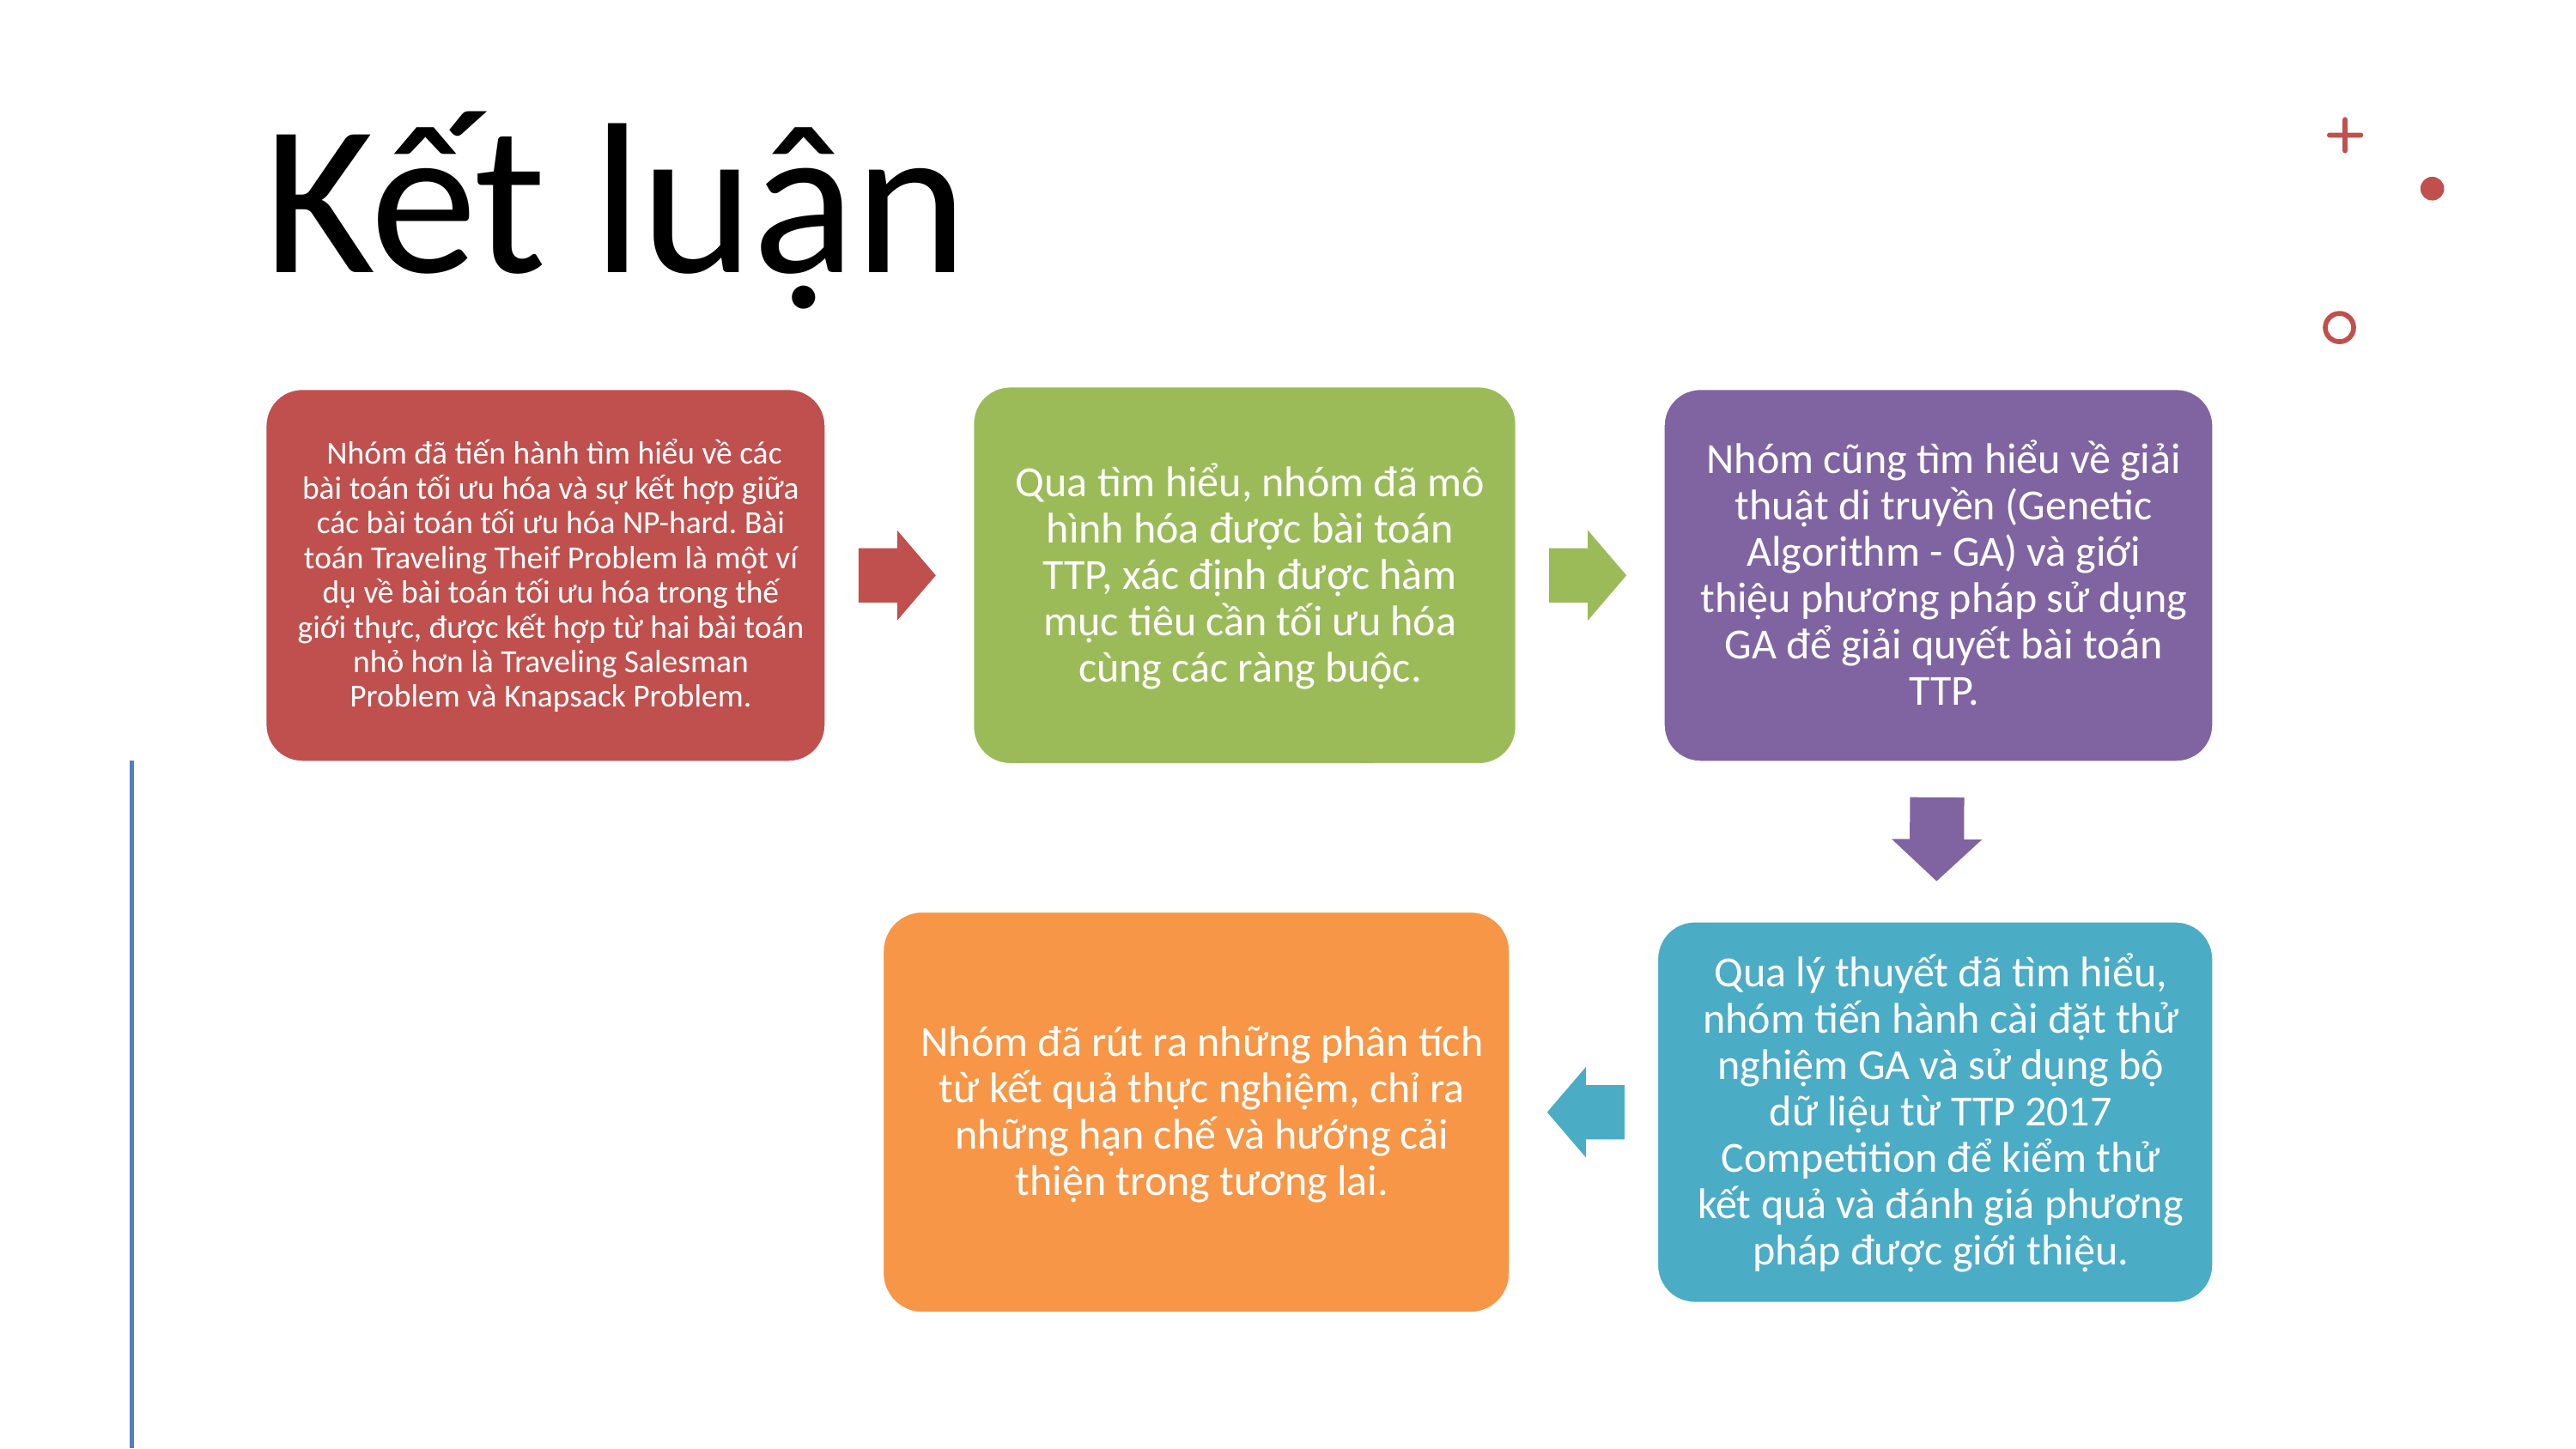

Kết luận

 Nhóm đã tiến hành tìm hiểu về các bài toán tối ưu hóa và sự kết hợp giữa các bài toán tối ưu hóa NP-hard. Bài toán Traveling Theif Problem là một ví dụ về bài toán tối ưu hóa trong thế giới thực, được kết hợp từ hai bài toán nhỏ hơn là Traveling Salesman Problem và Knapsack Problem.

Qua tìm hiểu, nhóm đã mô hình hóa được bài toán TTP, xác định được hàm mục tiêu cần tối ưu hóa cùng các ràng buộc.

Nhóm cũng tìm hiểu về giải thuật di truyền (Genetic Algorithm - GA) và giới thiệu phương pháp sử dụng GA để giải quyết bài toán TTP.

Qua lý thuyết đã tìm hiểu, nhóm tiến hành cài đặt thử nghiệm GA và sử dụng bộ dữ liệu từ TTP 2017 Competition để kiểm thử kết quả và đánh giá phương pháp được giới thiệu.

Nhóm đã rút ra những phân tích từ kết quả thực nghiệm, chỉ ra những hạn chế và hướng cải thiện trong tương lai.